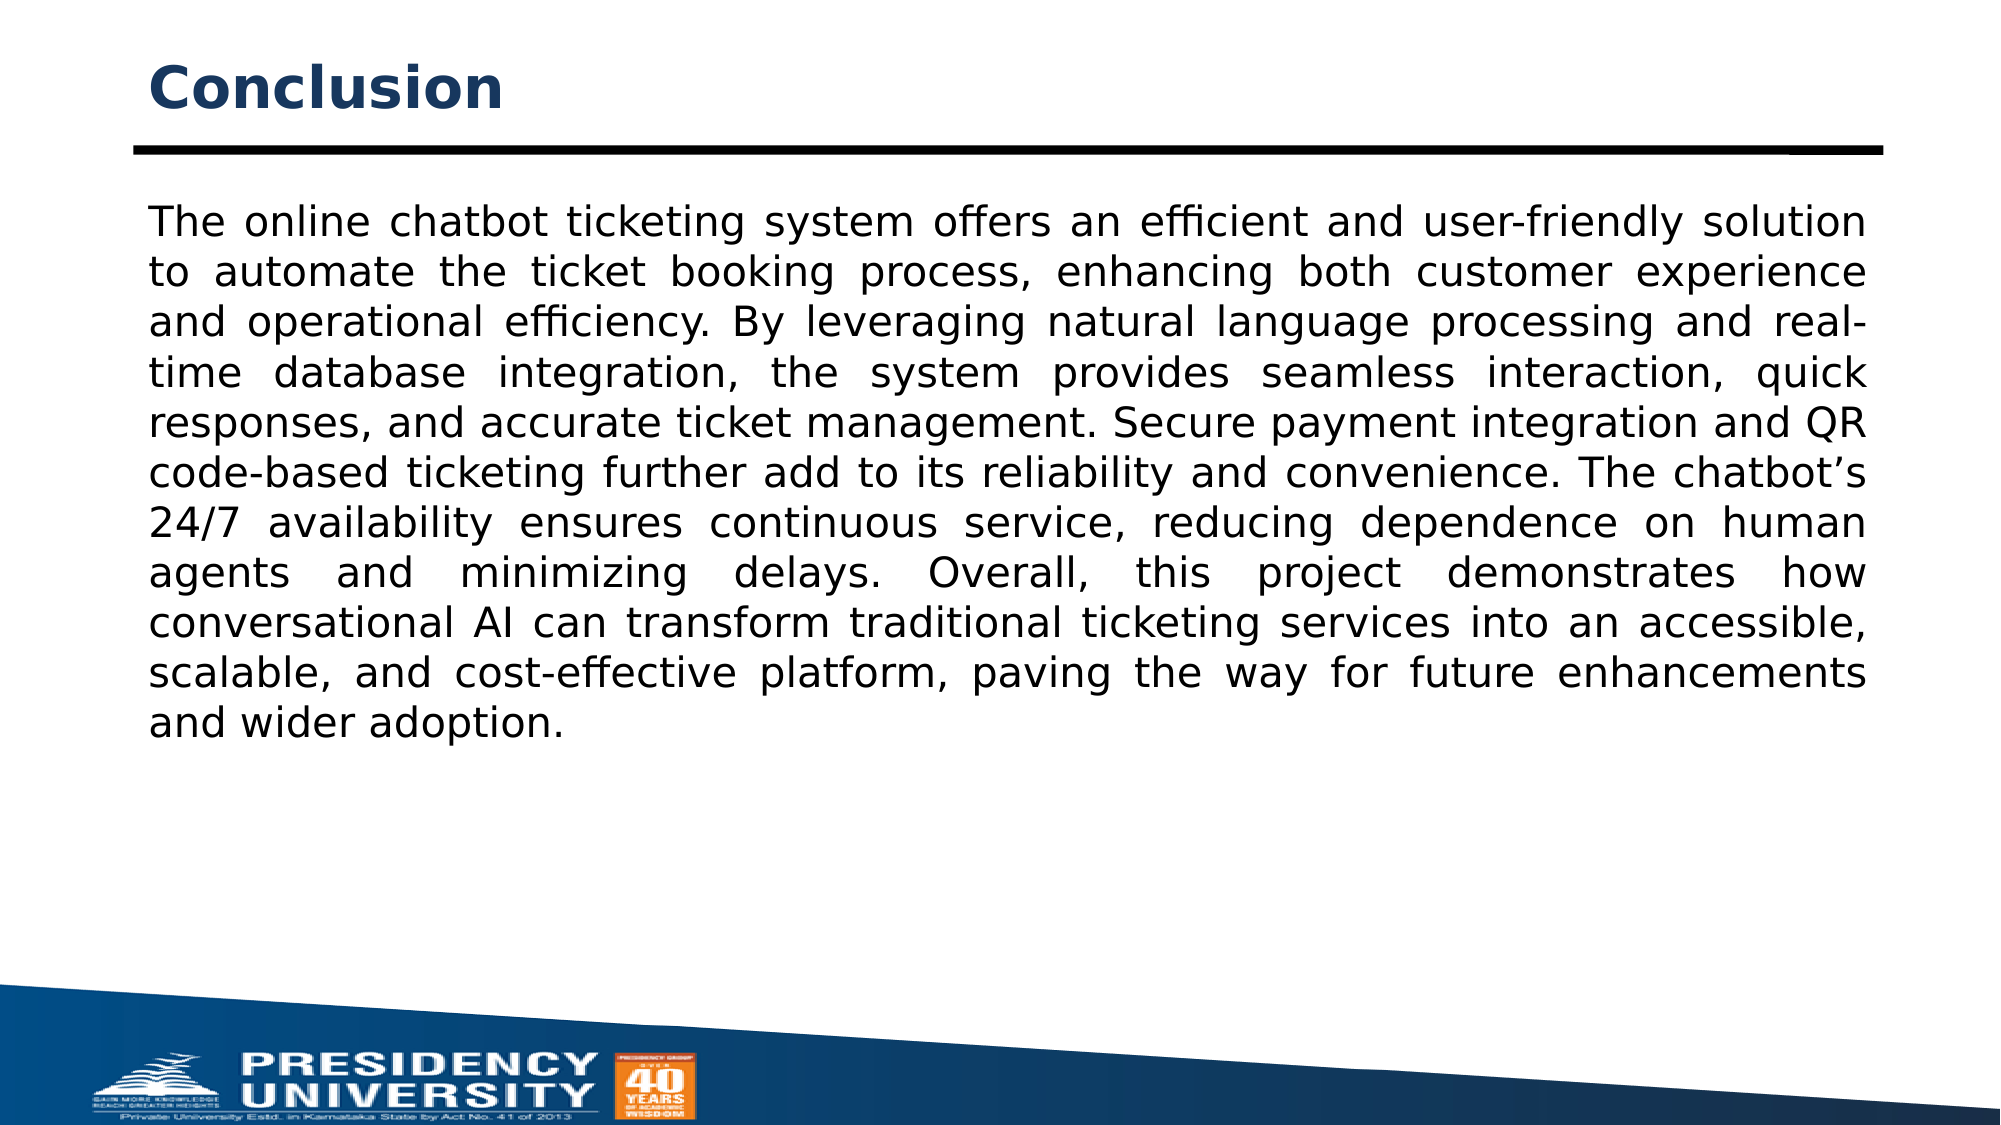

# Conclusion
The online chatbot ticketing system offers an efficient and user-friendly solution to automate the ticket booking process, enhancing both customer experience and operational efficiency. By leveraging natural language processing and real-time database integration, the system provides seamless interaction, quick responses, and accurate ticket management. Secure payment integration and QR code-based ticketing further add to its reliability and convenience. The chatbot’s 24/7 availability ensures continuous service, reducing dependence on human agents and minimizing delays. Overall, this project demonstrates how conversational AI can transform traditional ticketing services into an accessible, scalable, and cost-effective platform, paving the way for future enhancements and wider adoption.